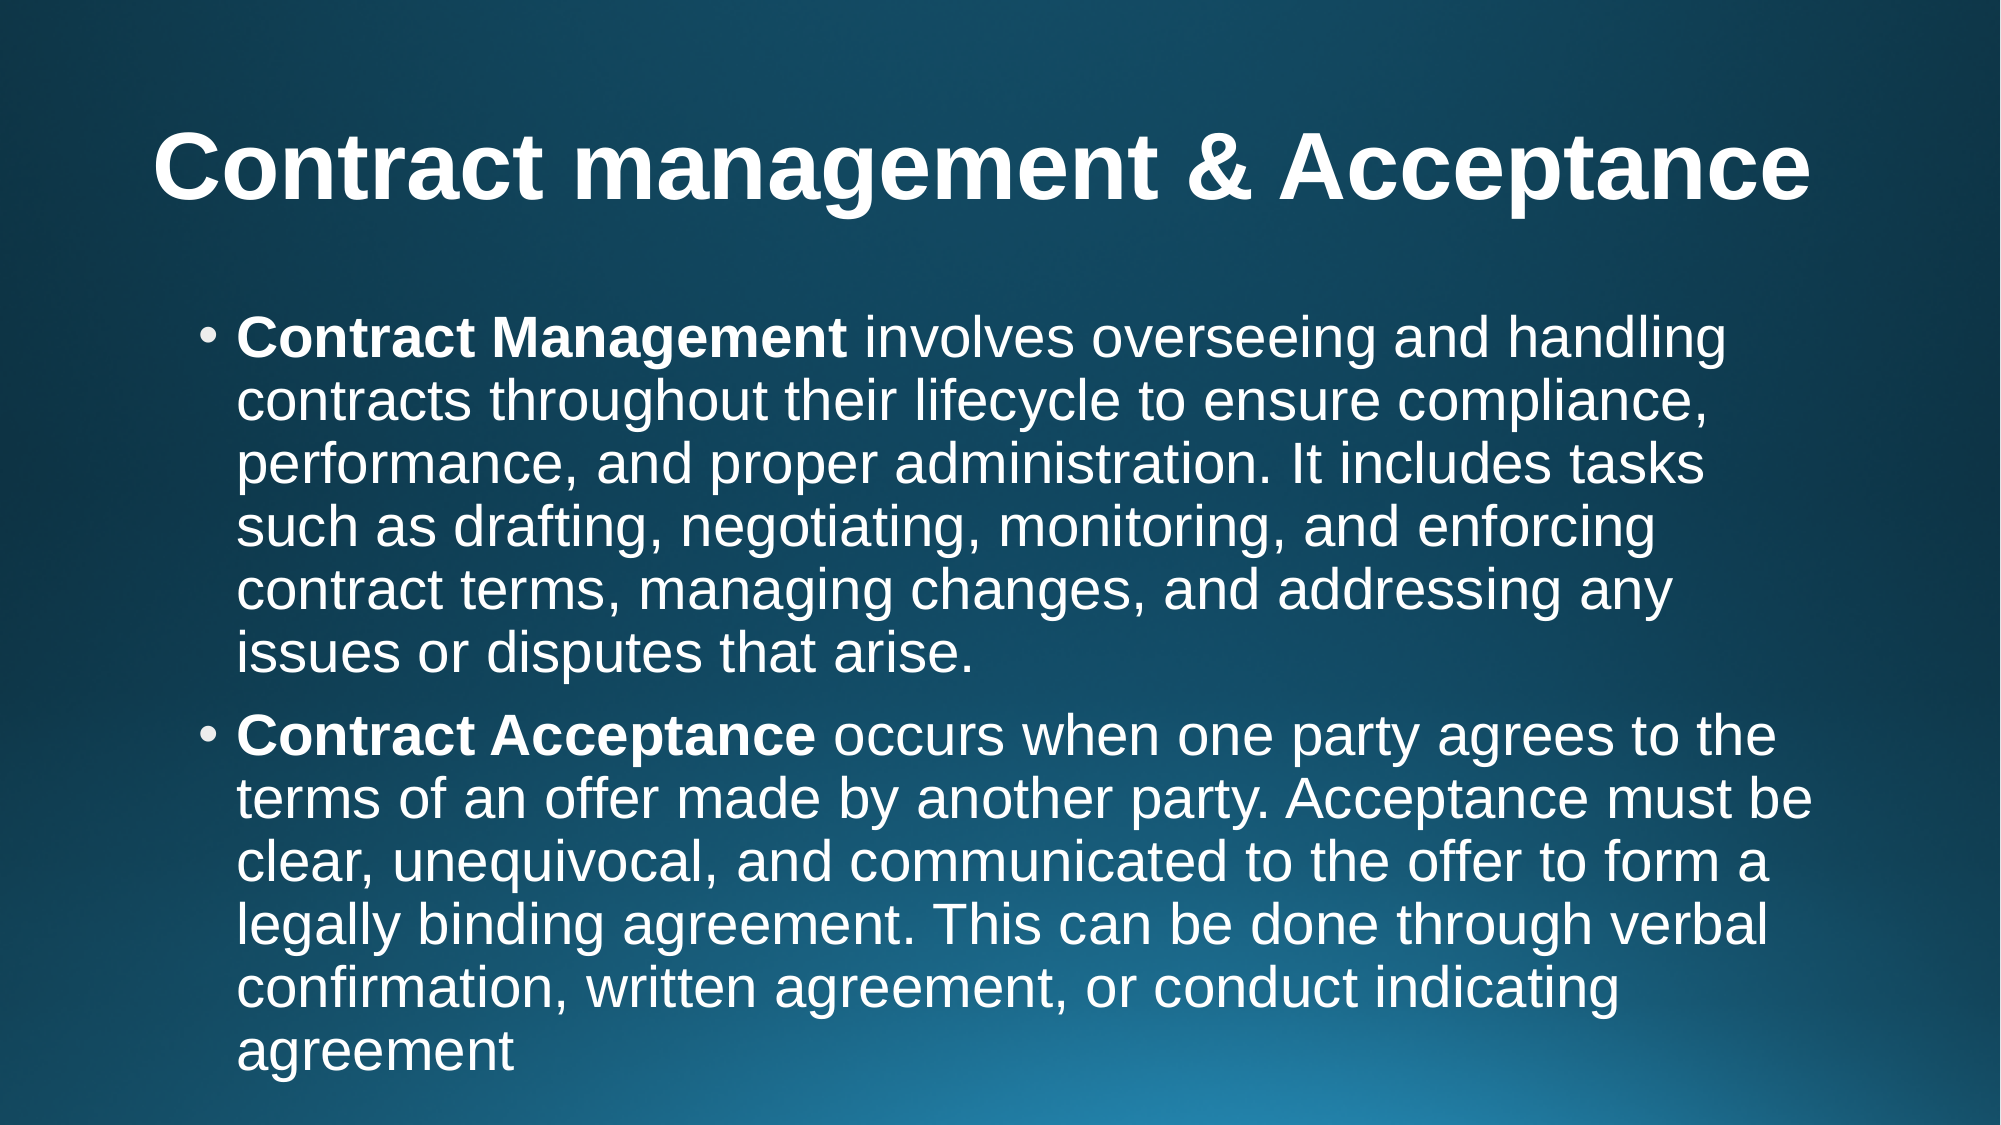

# Contract management & Acceptance
Contract Management involves overseeing and handling contracts throughout their lifecycle to ensure compliance, performance, and proper administration. It includes tasks such as drafting, negotiating, monitoring, and enforcing contract terms, managing changes, and addressing any issues or disputes that arise.
Contract Acceptance occurs when one party agrees to the terms of an offer made by another party. Acceptance must be clear, unequivocal, and communicated to the offer to form a legally binding agreement. This can be done through verbal confirmation, written agreement, or conduct indicating agreement